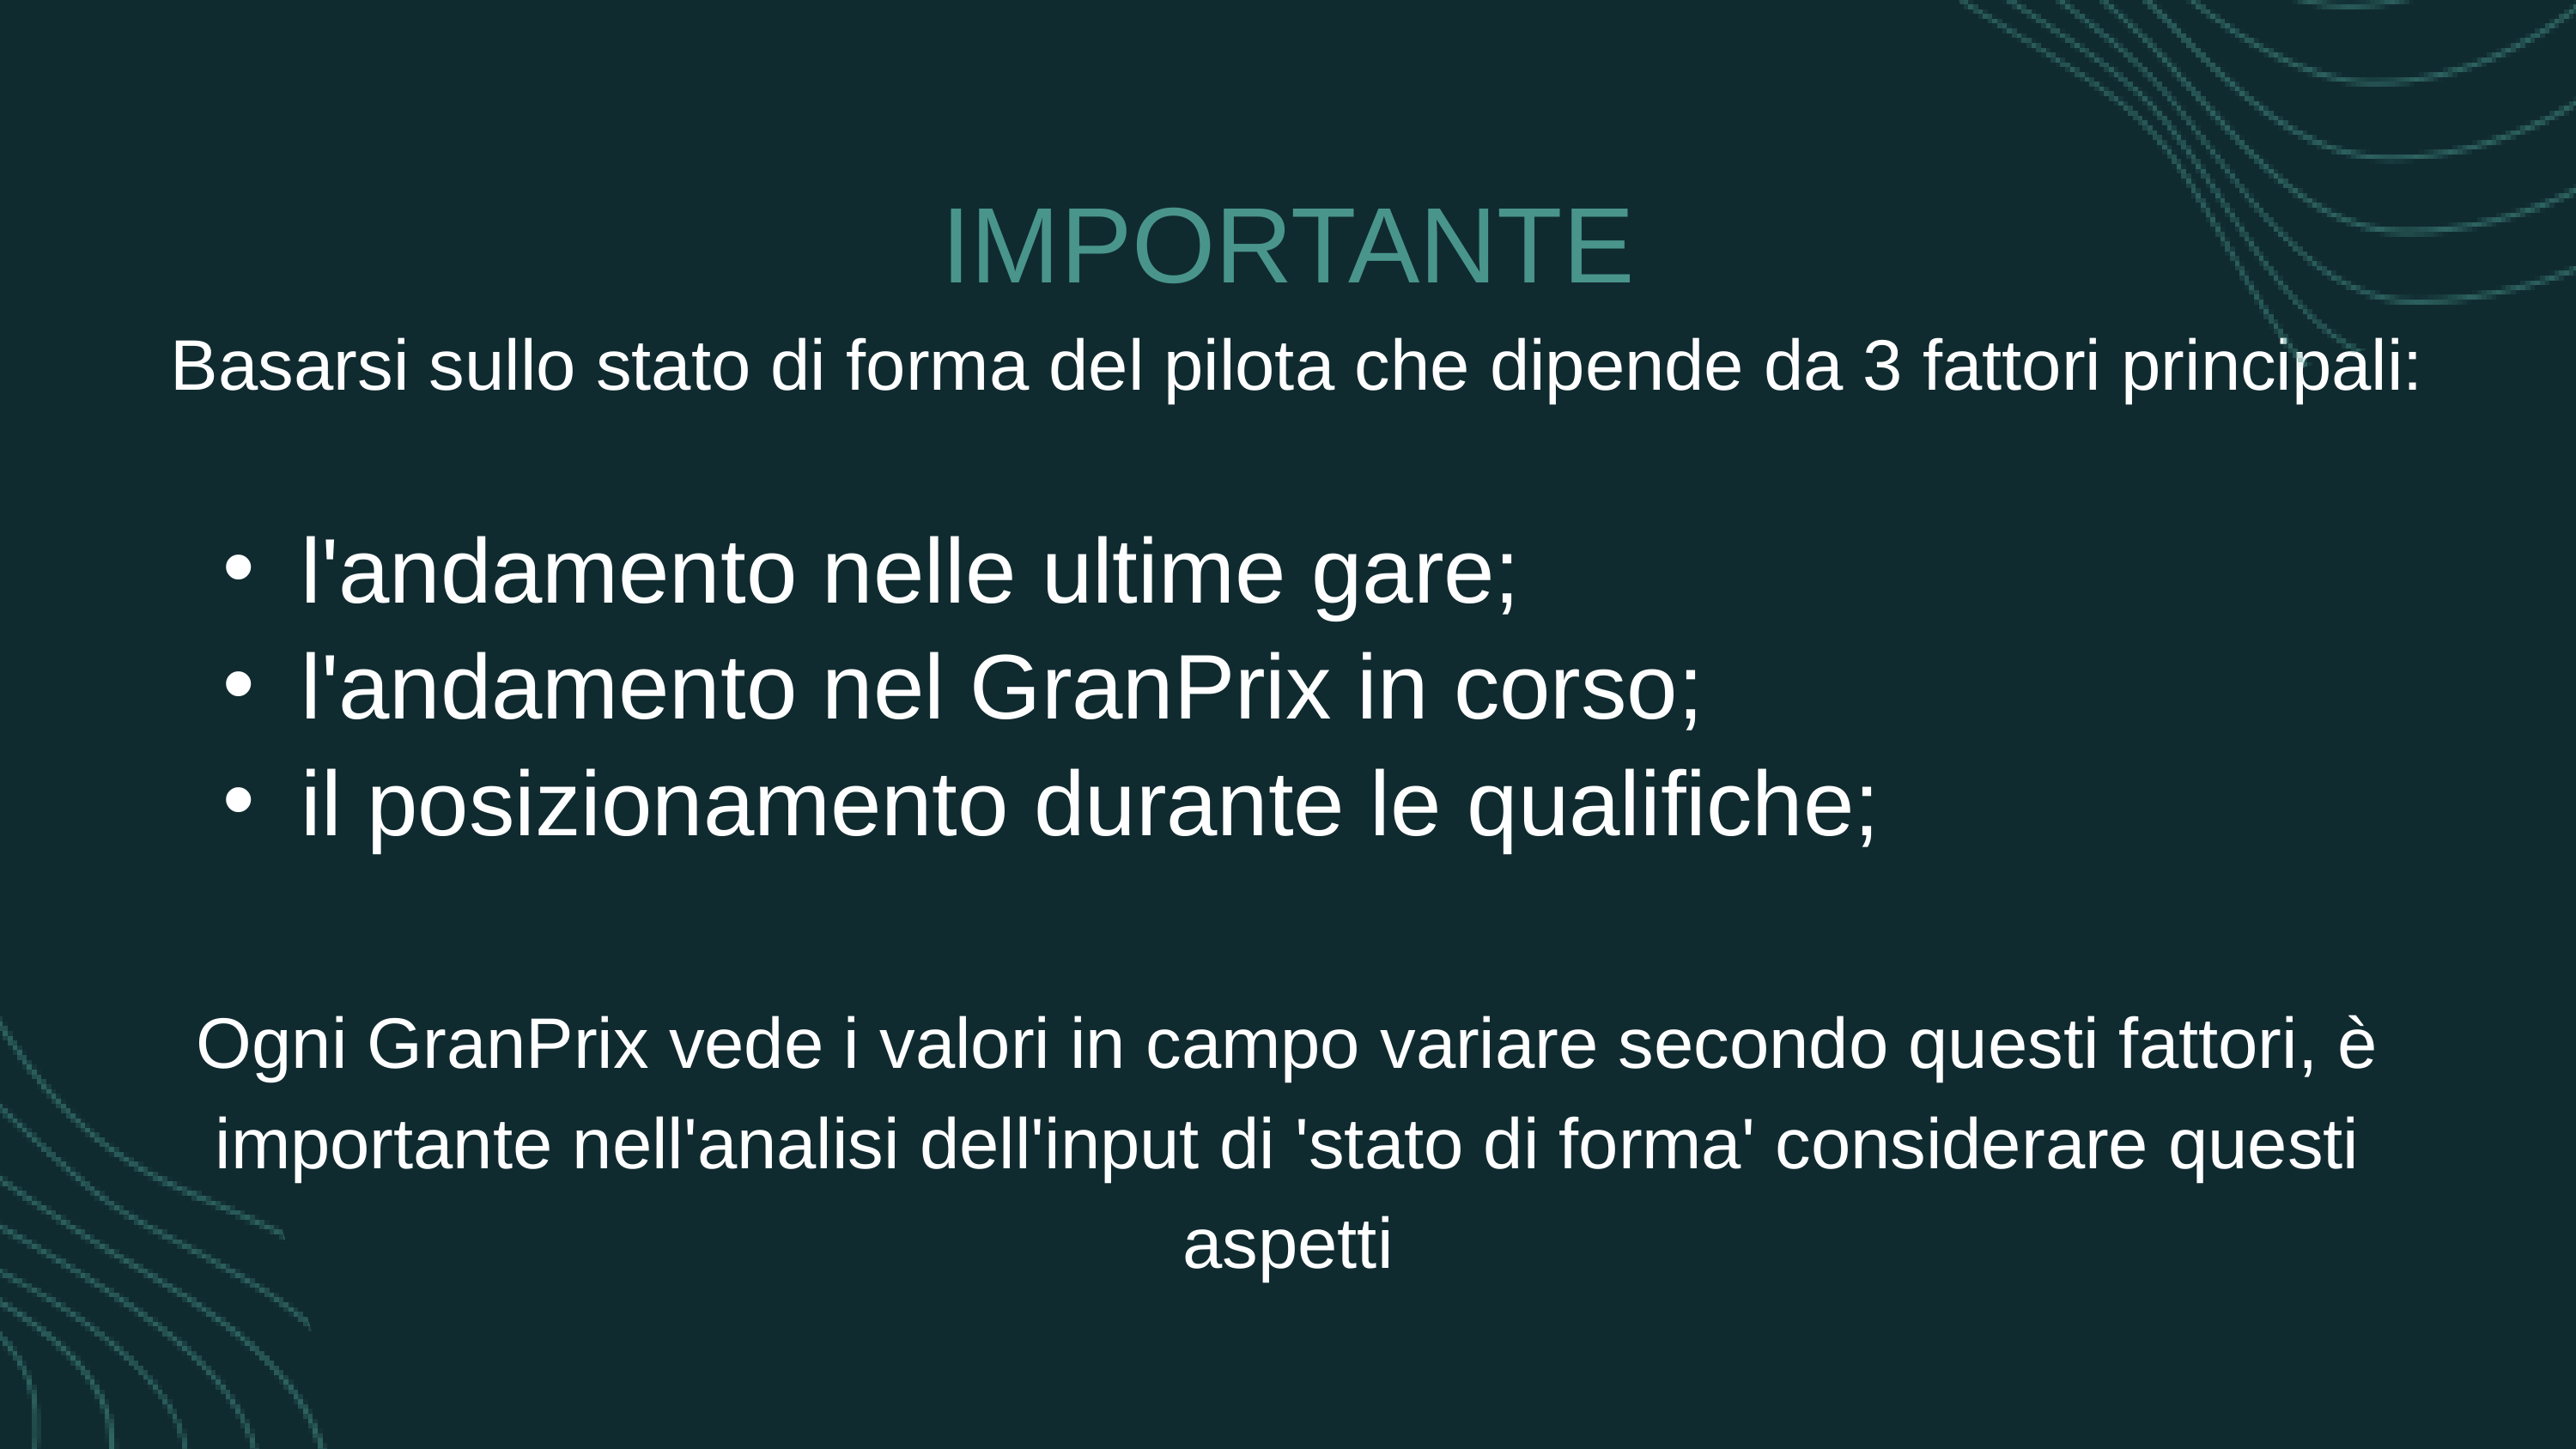

IMPORTANTE
 Basarsi sullo stato di forma del pilota che dipende da 3 fattori principali:

l'andamento nelle ultime gare;
l'andamento nel GranPrix in corso;
il posizionamento durante le qualifiche;

Ogni GranPrix vede i valori in campo variare secondo questi fattori, è importante nell'analisi dell'input di 'stato di forma' considerare questi aspetti